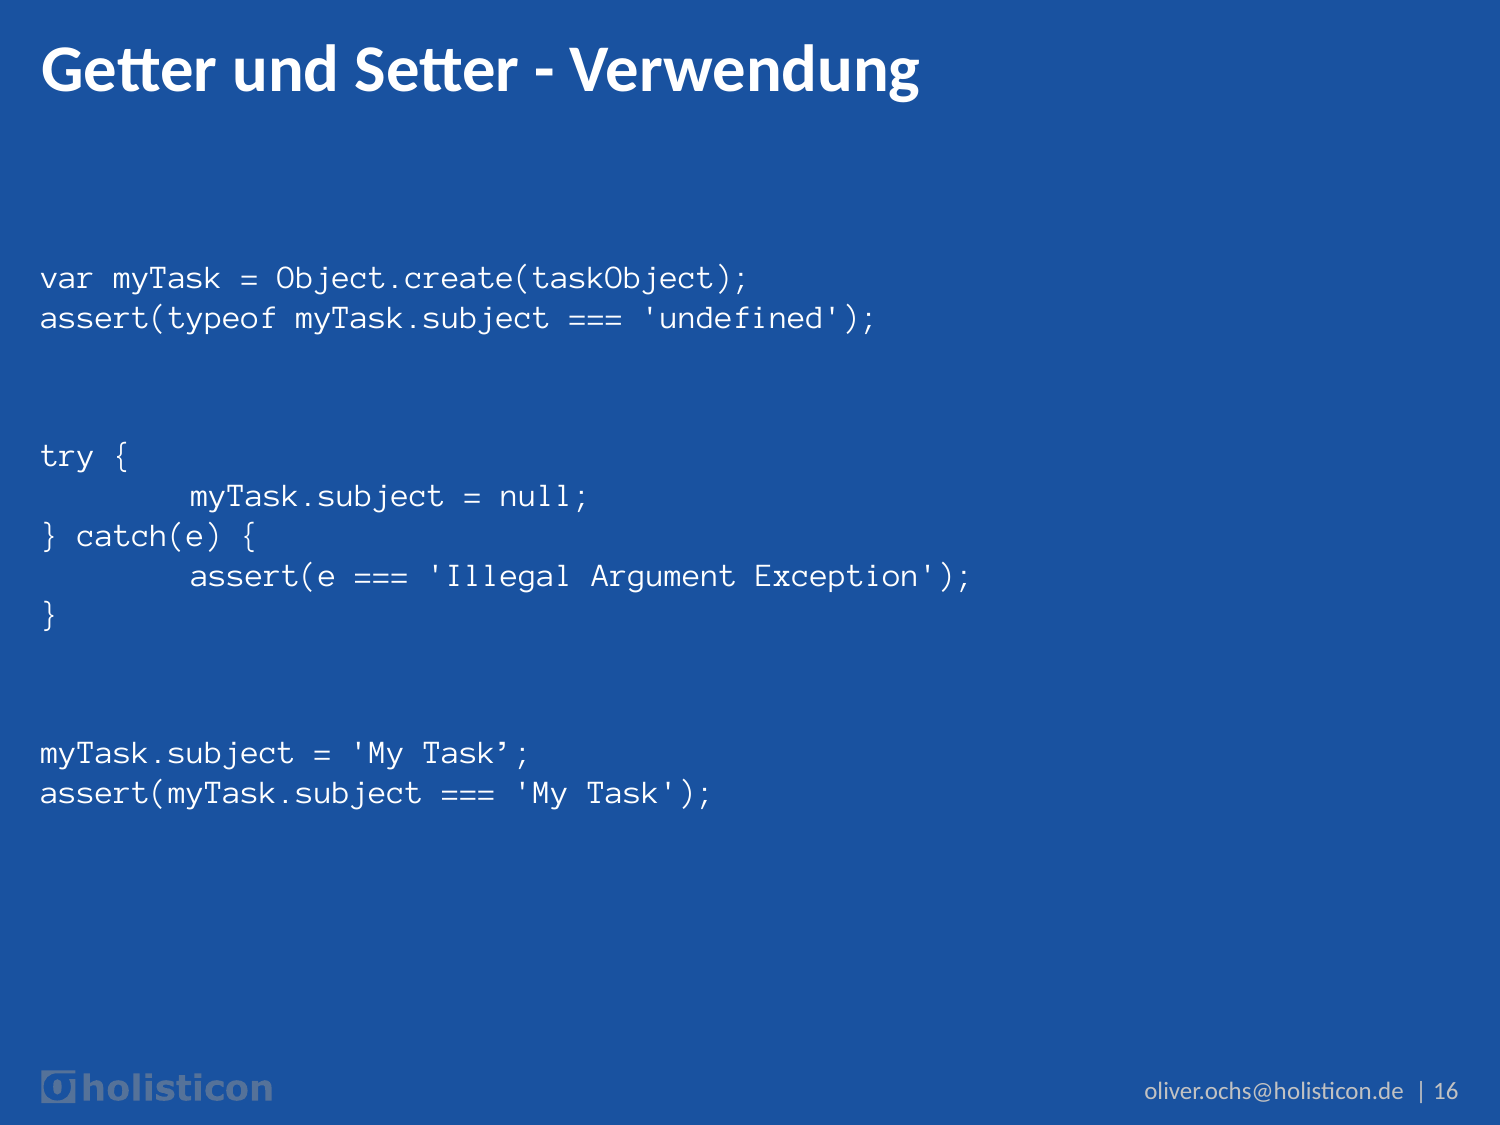

# Getter und Setter - Verwendung
var myTask = Object.create(taskObject);
assert(typeof myTask.subject === 'undefined');

try {
	myTask.subject = null;
} catch(e) {
	assert(e === 'Illegal Argument Exception');
}

myTask.subject = 'My Task’;
assert(myTask.subject === 'My Task');